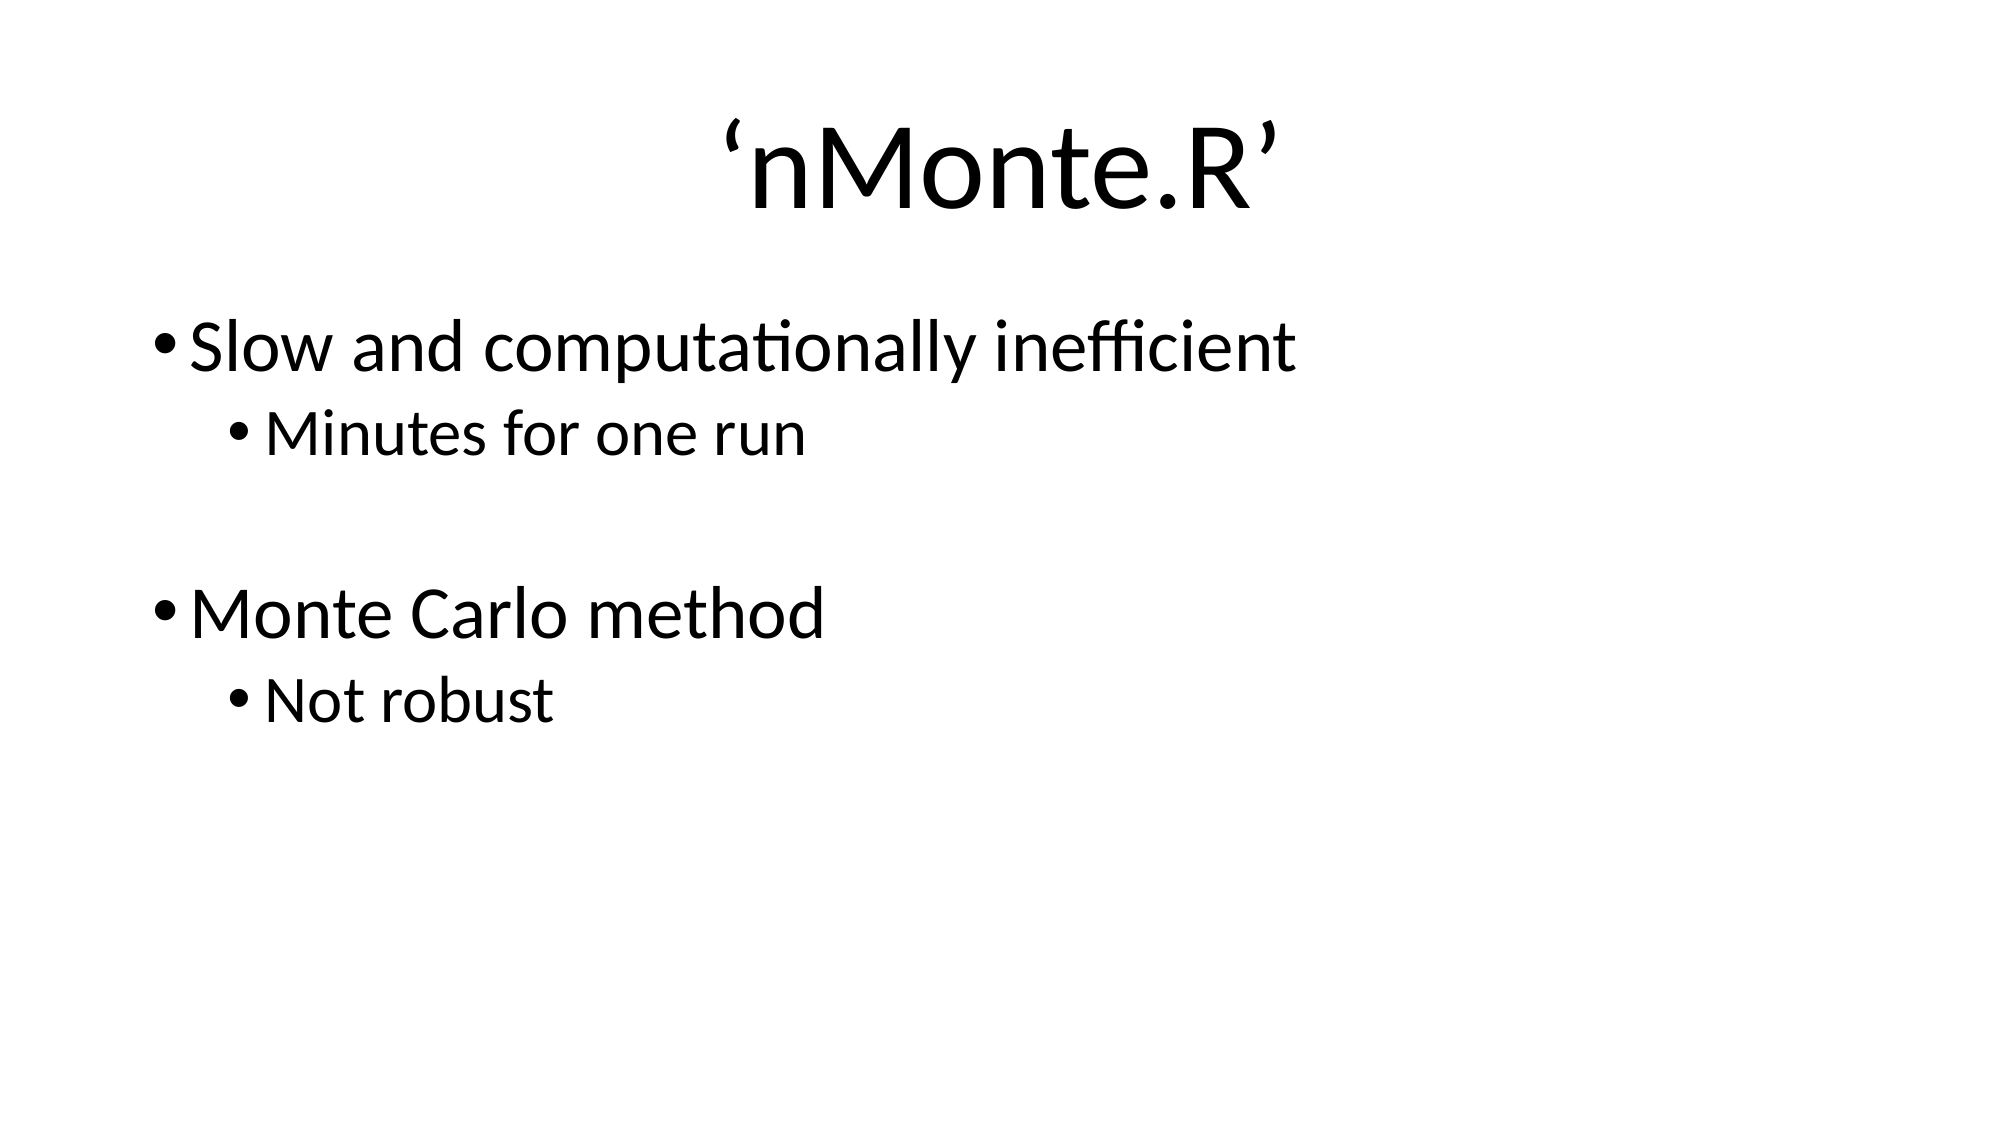

# ‘nMonte.R’
Slow and computationally inefficient
Minutes for one run

Monte Carlo method
Not robust